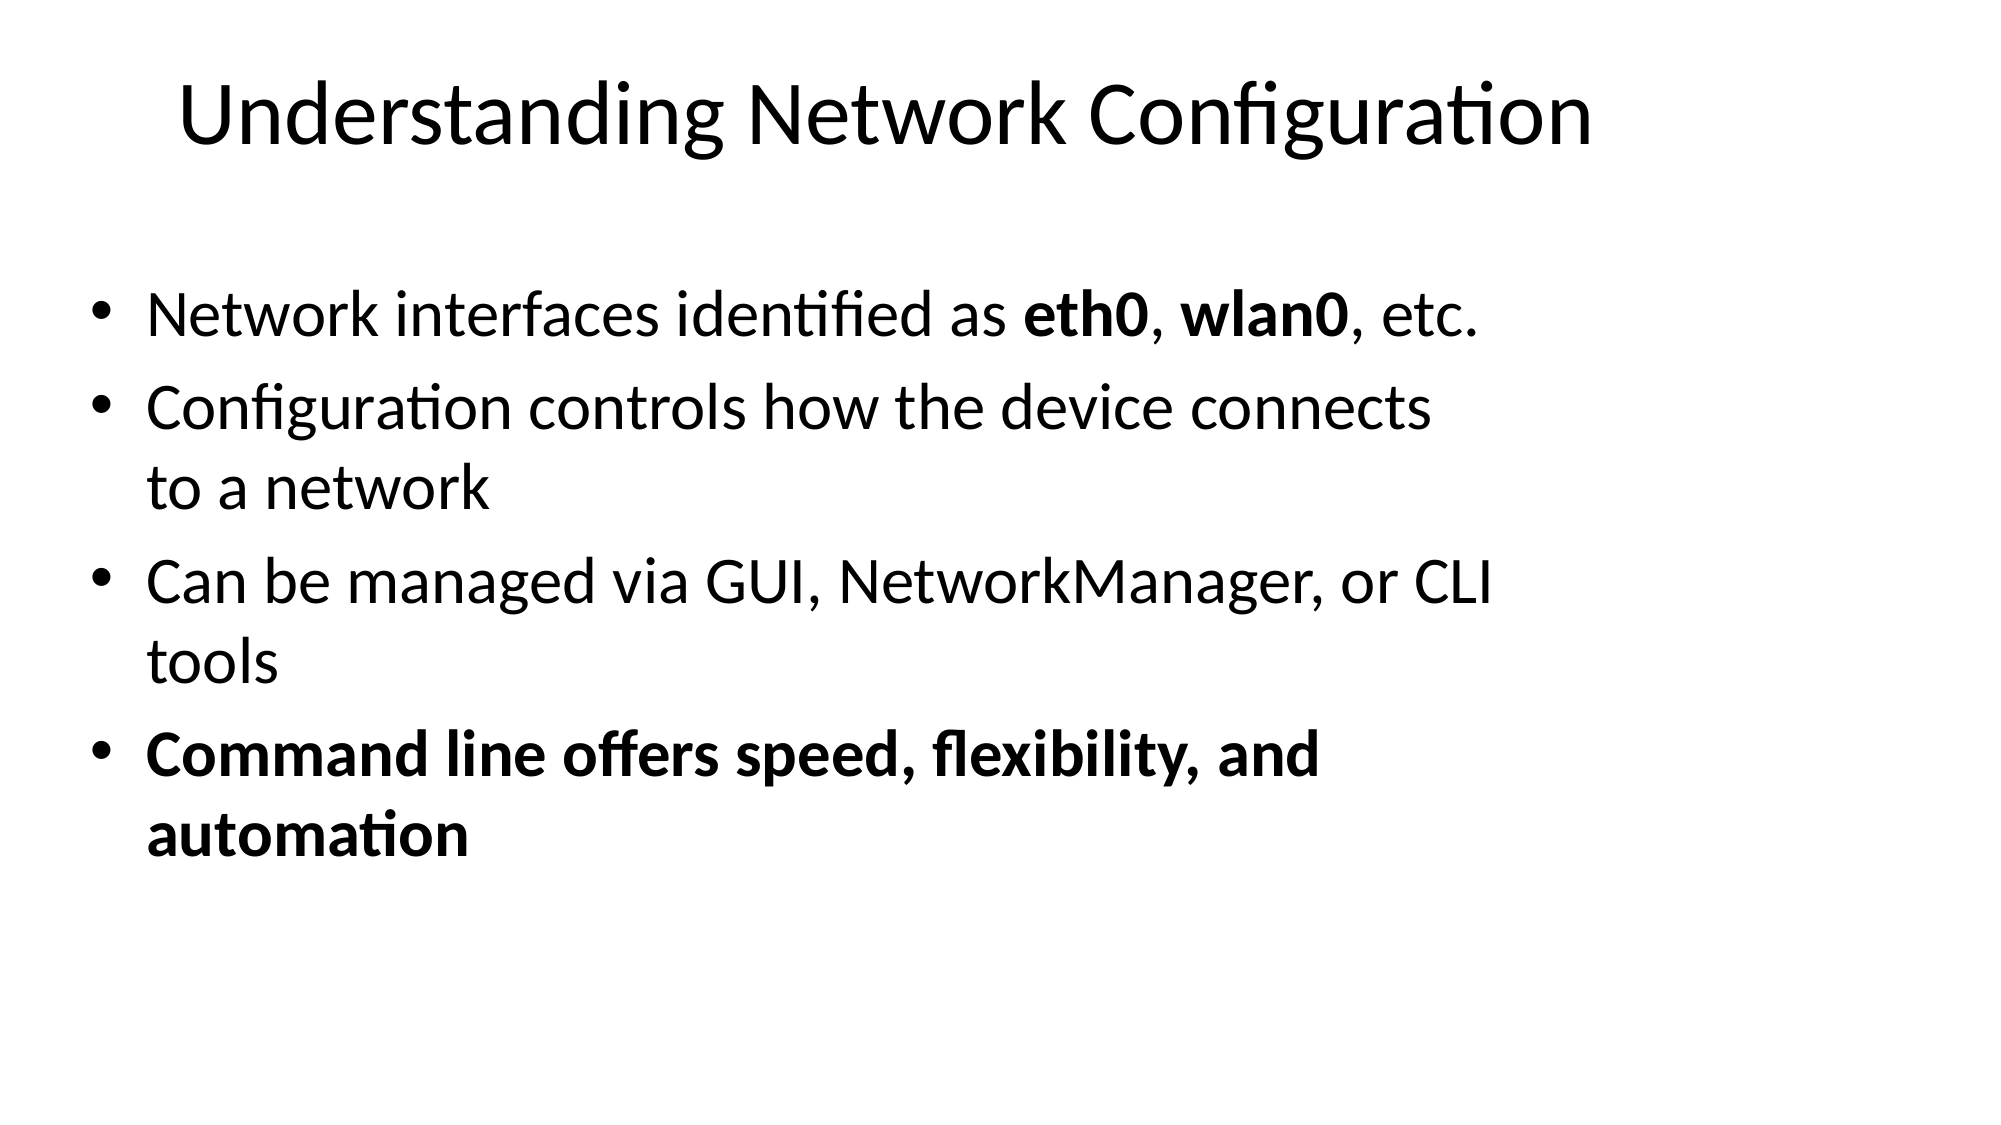

Understanding Network Configuration
Network interfaces identified as eth0, wlan0, etc.
Configuration controls how the device connects to a network
Can be managed via GUI, NetworkManager, or CLI tools
Command line offers speed, flexibility, and automation